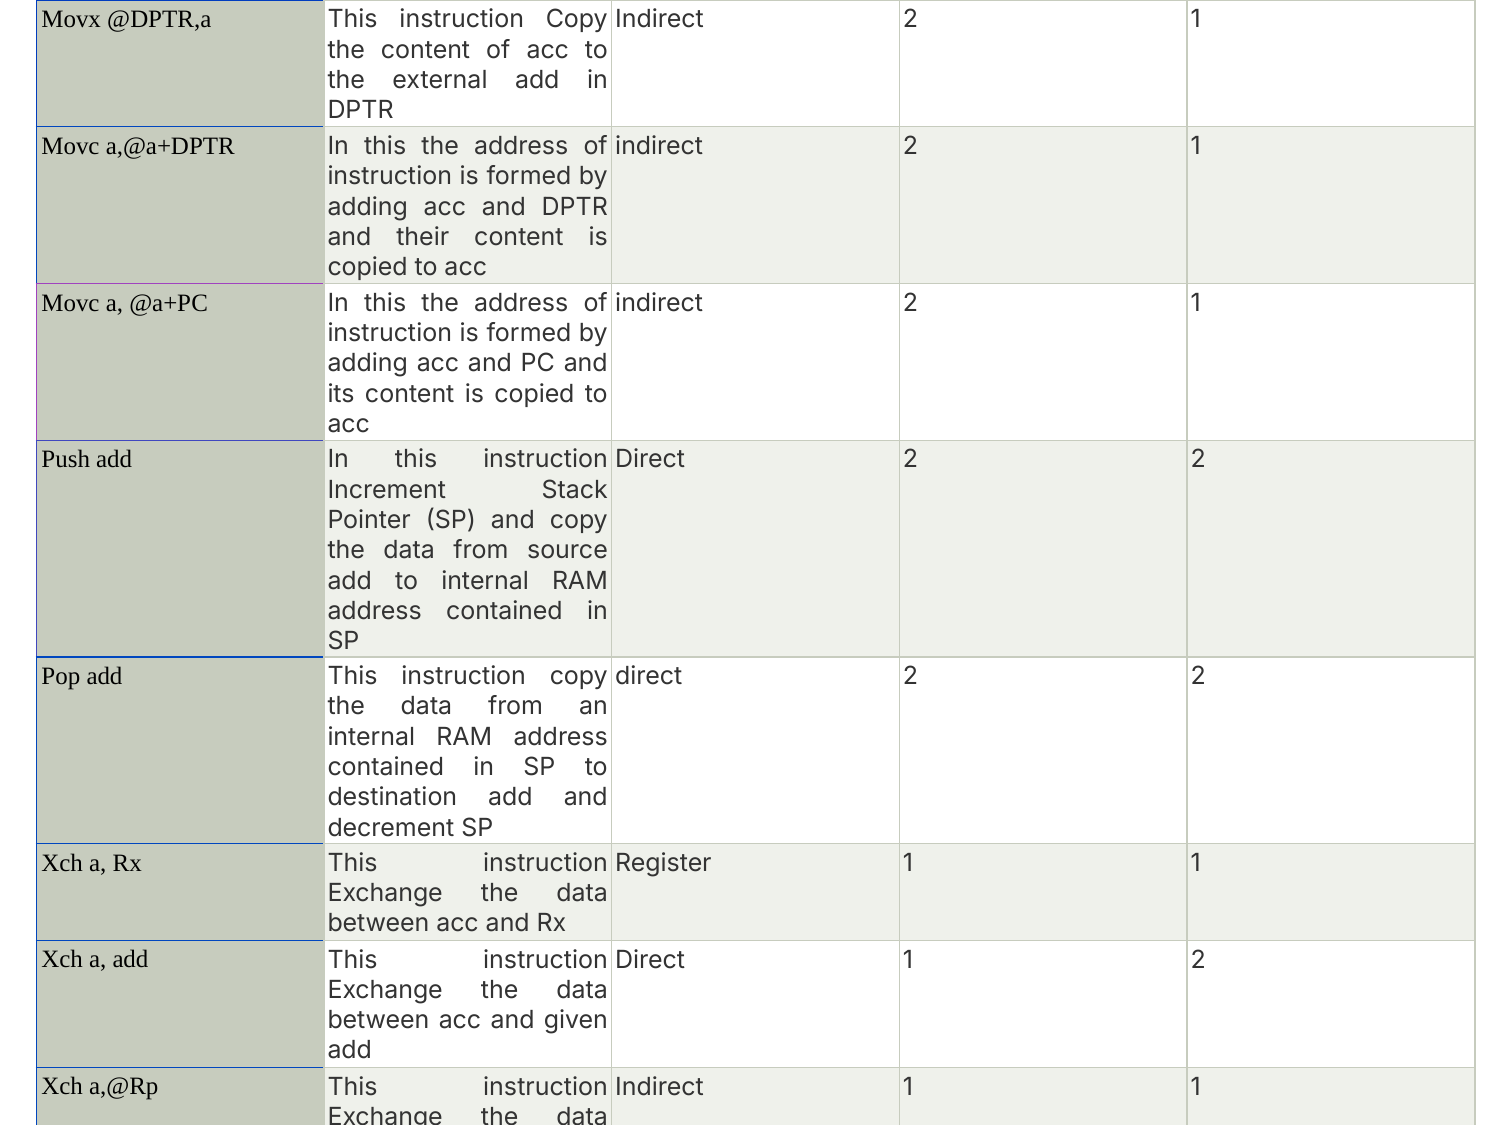

| Movx @DPTR,a | This instruction Copy the content of acc to the external add in DPTR | Indirect | 2 | 1 |
| --- | --- | --- | --- | --- |
| Movc a,@a+DPTR | In this the address of instruction is formed by adding acc and DPTR and their content is copied to acc | indirect | 2 | 1 |
| Movc a, @a+PC | In this the address of instruction is formed by adding acc and PC and its content is copied to acc | indirect | 2 | 1 |
| Push add | In this instruction Increment Stack Pointer (SP) and copy the data from source add to internal RAM address contained in SP | Direct | 2 | 2 |
| Pop add | This instruction copy the data from an internal RAM address contained in SP to destination add and decrement SP | direct | 2 | 2 |
| Xch a, Rx | This instruction Exchange the data between acc and Rx | Register | 1 | 1 |
| Xch a, add | This instruction Exchange the data between acc and given add | Direct | 1 | 2 |
| Xch a,@Rp | This instruction Exchange the data between acc and address in Rp | Indirect | 1 | 1 |
| Xchd a, @Rp | This instruction Exchange only lower nibble of acc and address in Rp | indirect | 1 | 1 |
#